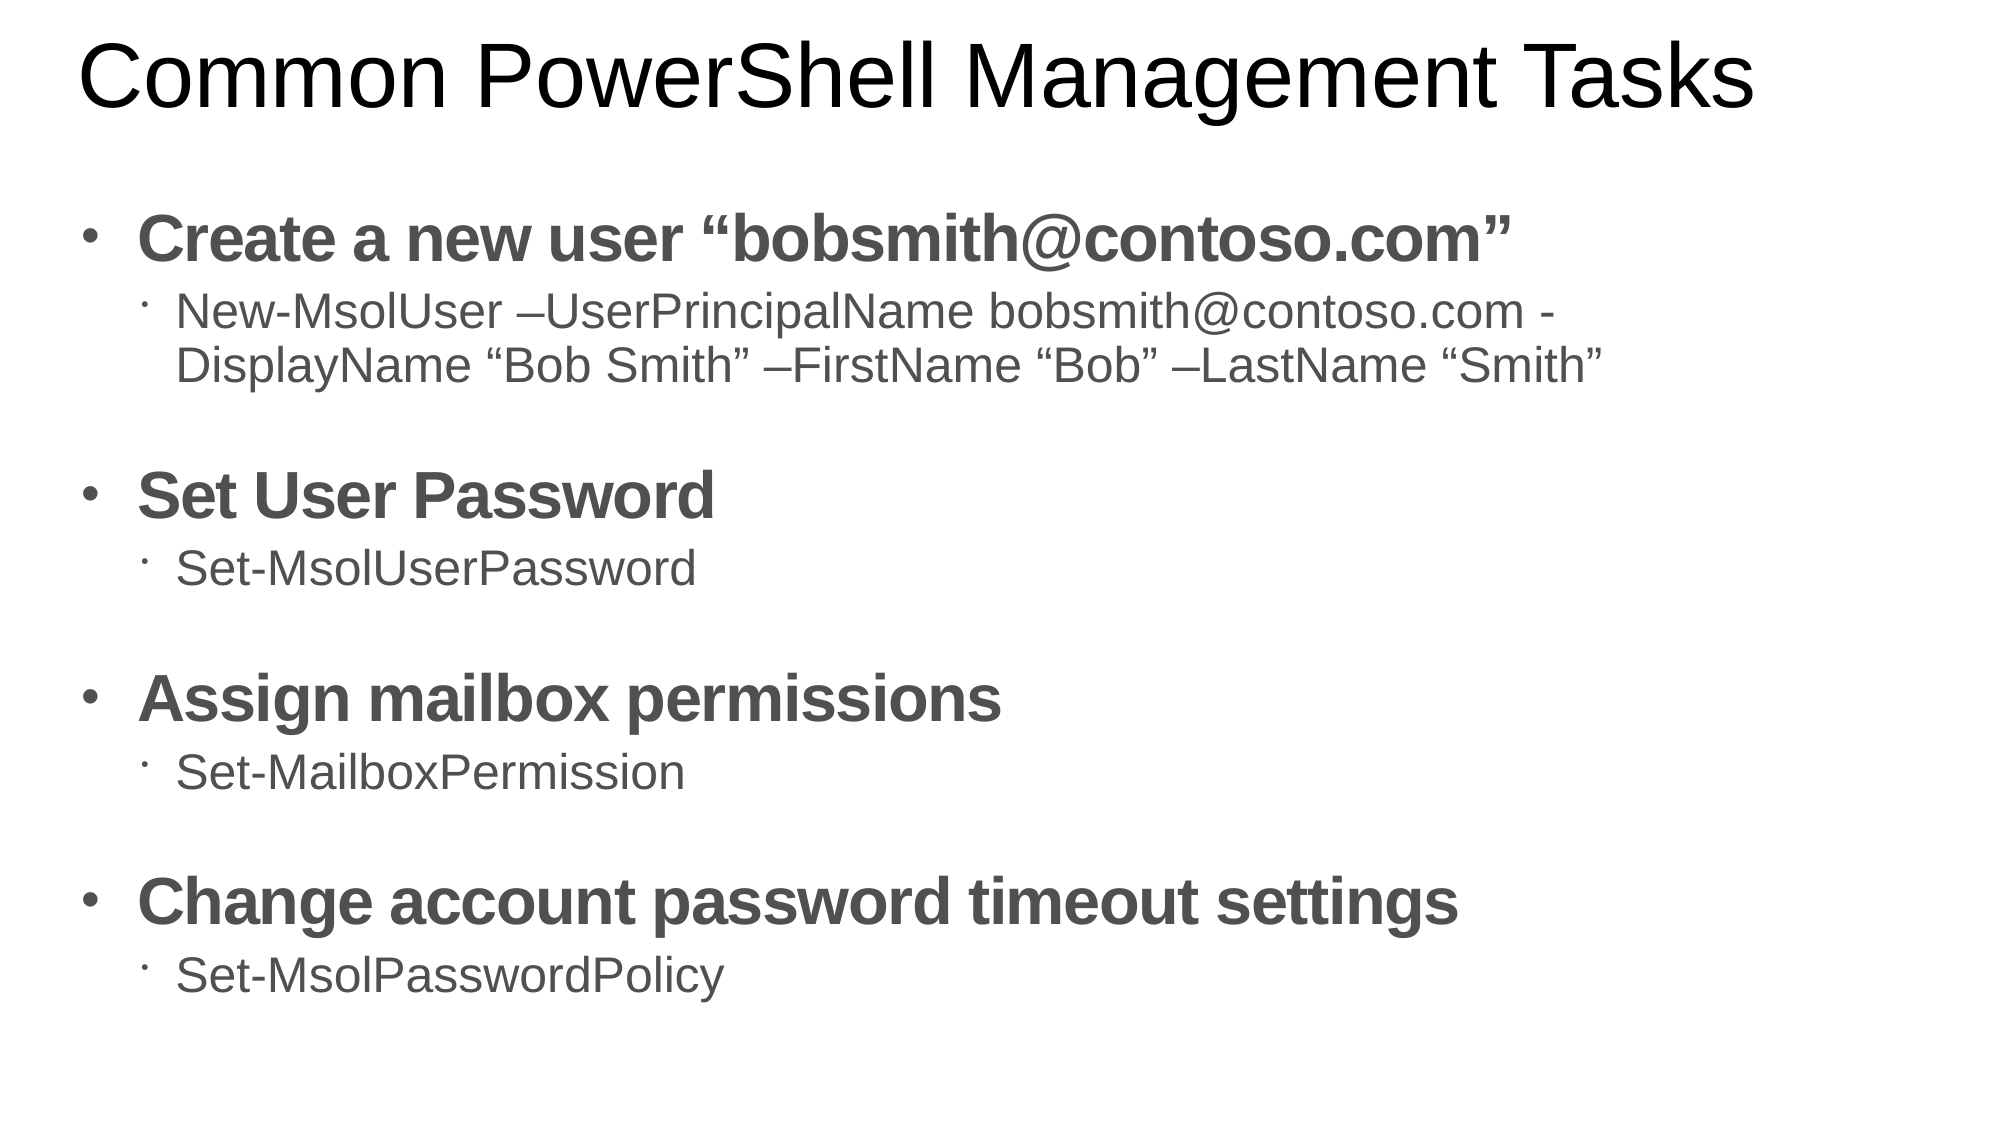

# Common PowerShell Management Tasks
Create a new user “bobsmith@contoso.com”
New-MsolUser –UserPrincipalName bobsmith@contoso.com -DisplayName “Bob Smith” –FirstName “Bob” –LastName “Smith”
Set User Password
Set-MsolUserPassword
Assign mailbox permissions
Set-MailboxPermission
Change account password timeout settings
Set-MsolPasswordPolicy